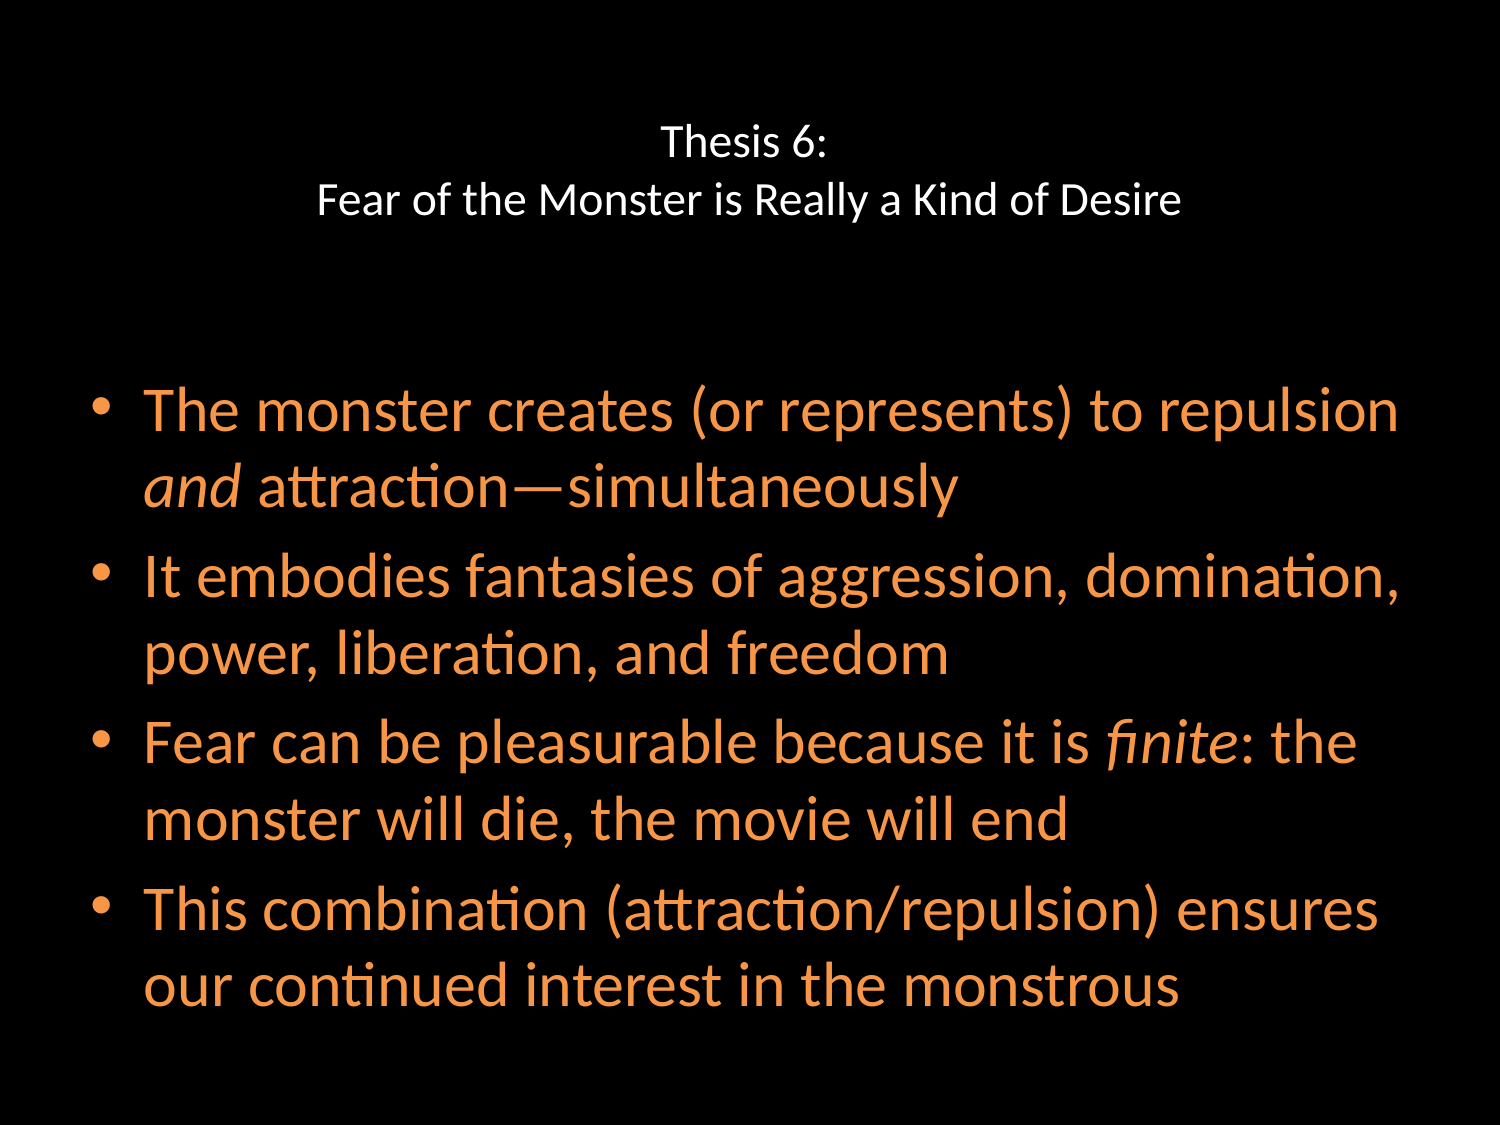

# Thesis 6: Fear of the Monster is Really a Kind of Desire
The monster creates (or represents) to repulsion and attraction—simultaneously
It embodies fantasies of aggression, domination, power, liberation, and freedom
Fear can be pleasurable because it is finite: the monster will die, the movie will end
This combination (attraction/repulsion) ensures our continued interest in the monstrous